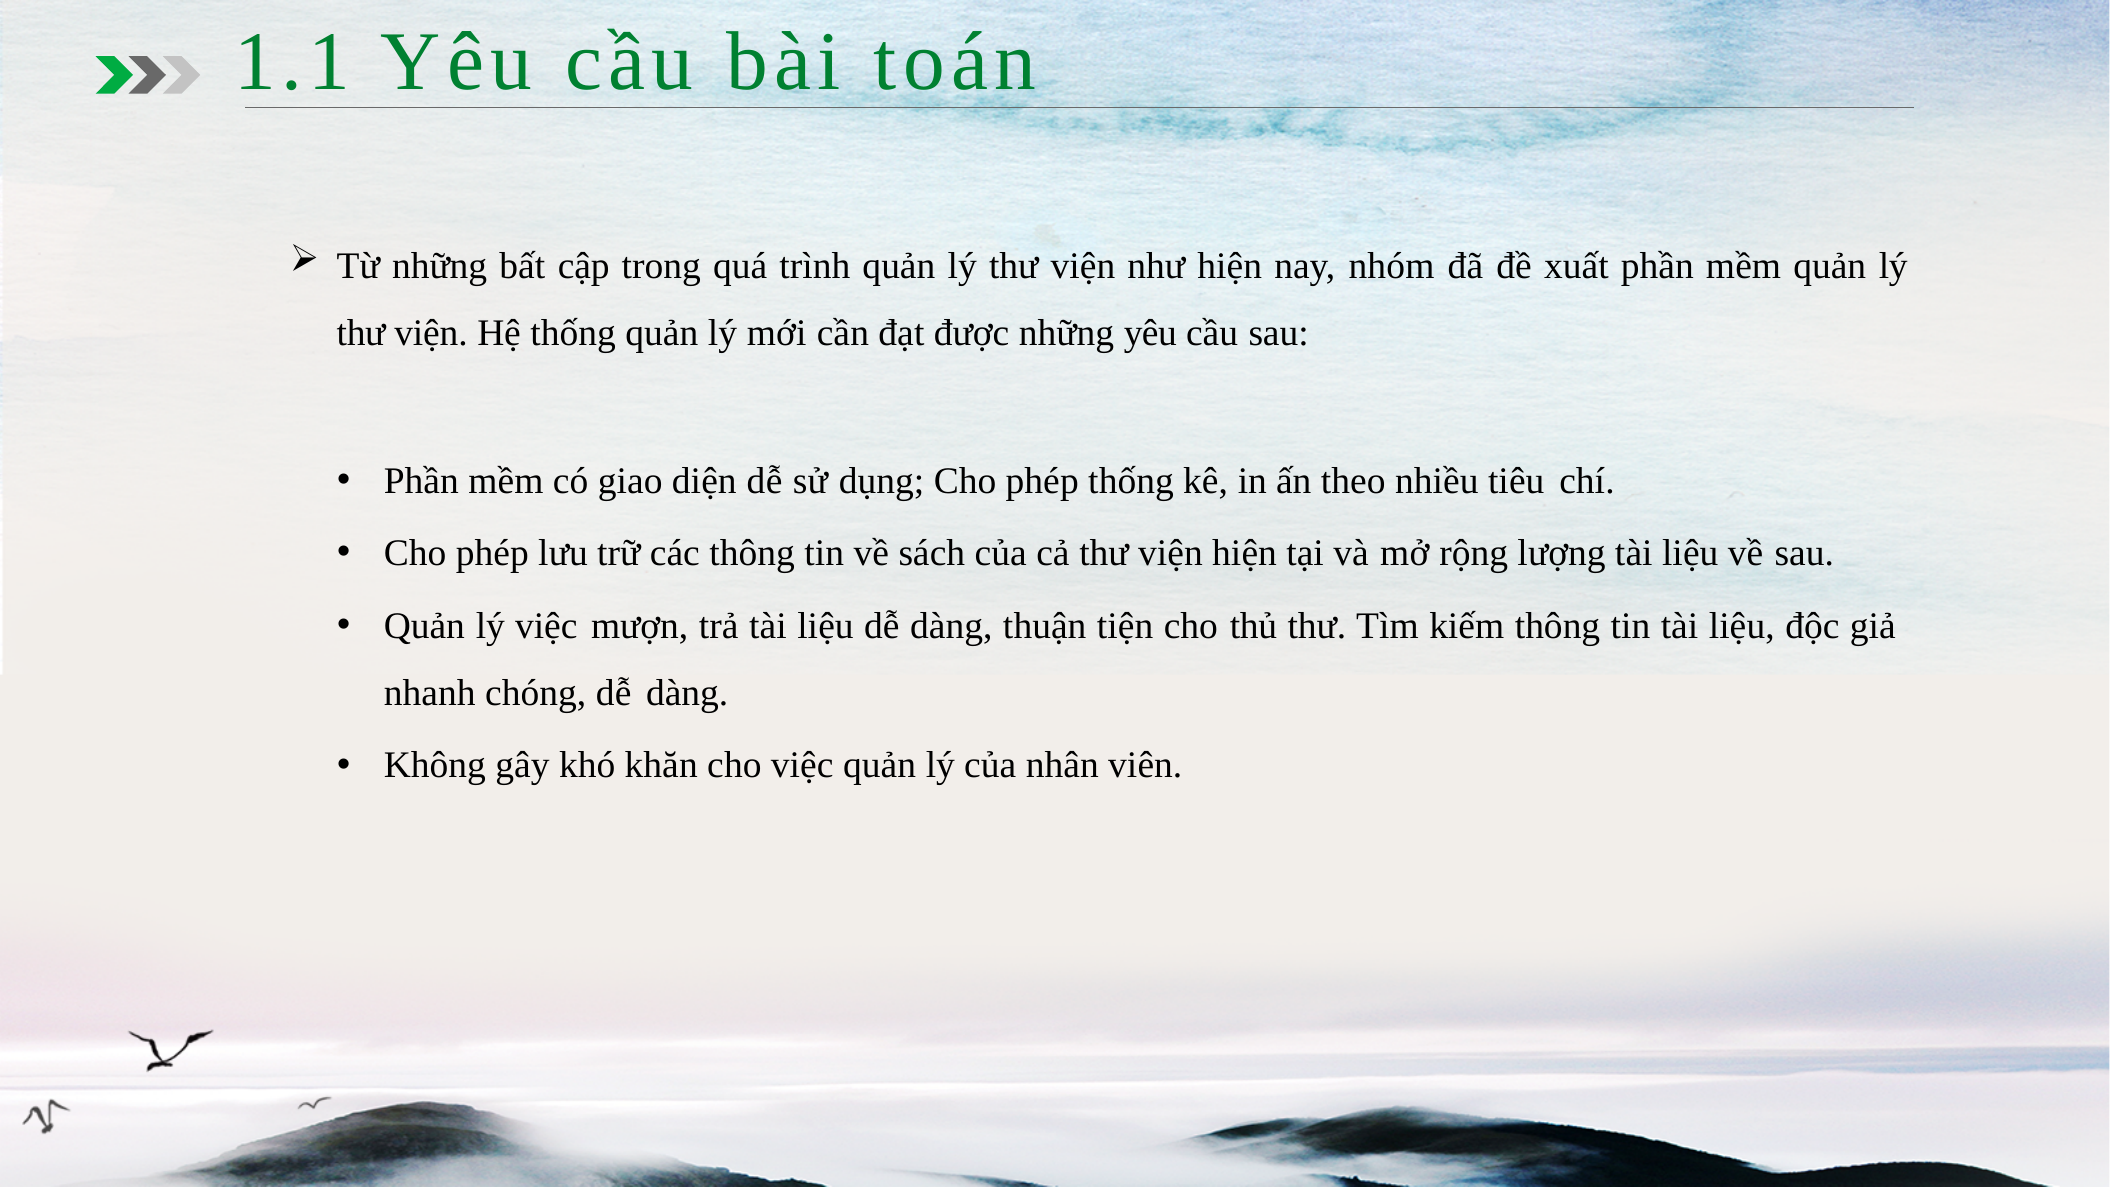

1.1 Yêu cầu bài toán

Từ những bất cập trong quá trình quản lý thư viện như hiện nay, nhóm đã đề xuất phần mềm quản lý thư viện. Hệ thống quản lý mới cần đạt được những yêu cầu sau:

Phần mềm có giao diện dễ sử dụng; Cho phép thống kê, in ấn theo nhiều tiêu chí.
Cho phép lưu trữ các thông tin về sách của cả thư viện hiện tại và mở rộng lượng tài liệu về sau.
Quản lý việc mượn, trả tài liệu dễ dàng, thuận tiện cho thủ thư. Tìm kiếm thông tin tài liệu, độc giả  nhanh chóng, dễ dàng.
Không gây khó khăn cho việc quản lý của nhân viên.